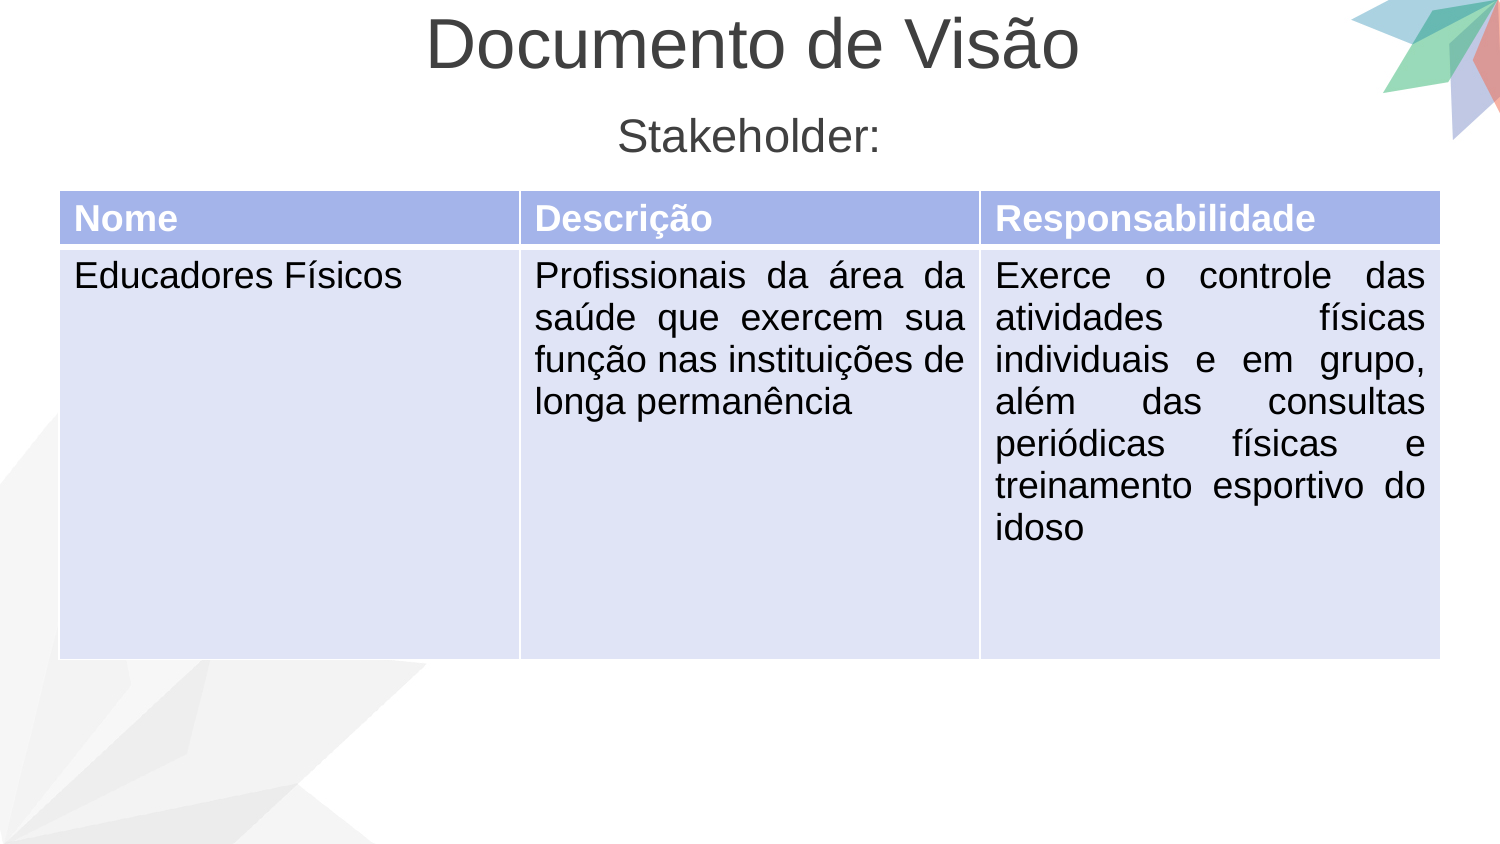

Documento de Visão
Stakeholder:
| Nome | Descrição | Responsabilidade |
| --- | --- | --- |
| Educadores Físicos | Profissionais da área da saúde que exercem sua função nas instituições de longa permanência | Exerce o controle das atividades físicas individuais e em grupo, além das consultas periódicas físicas e treinamento esportivo do idoso |